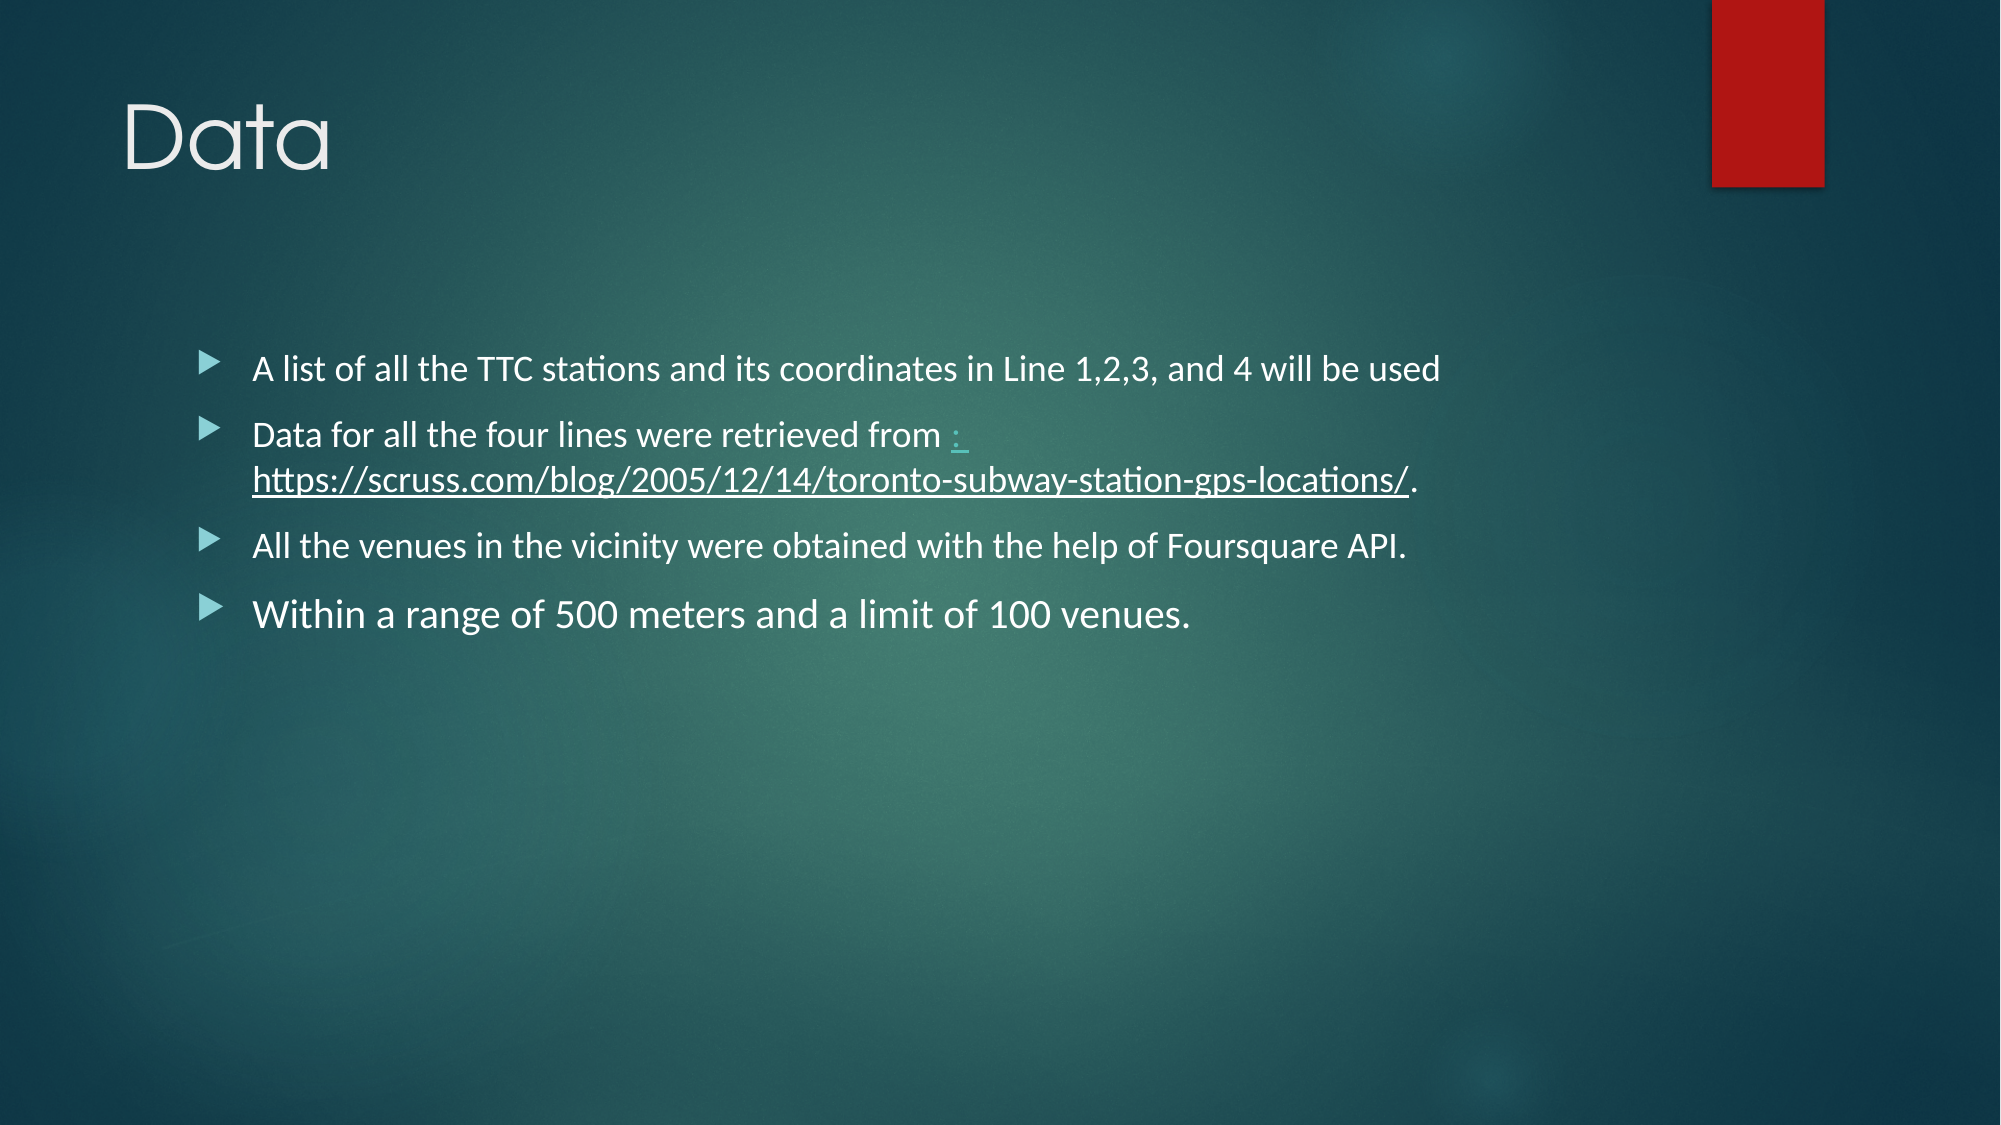

# Data
A list of all the TTC stations and its coordinates in Line 1,2,3, and 4 will be used
Data for all the four lines were retrieved from : https://scruss.com/blog/2005/12/14/toronto-subway-station-gps-locations/.
All the venues in the vicinity were obtained with the help of Foursquare API.
Within a range of 500 meters and a limit of 100 venues.